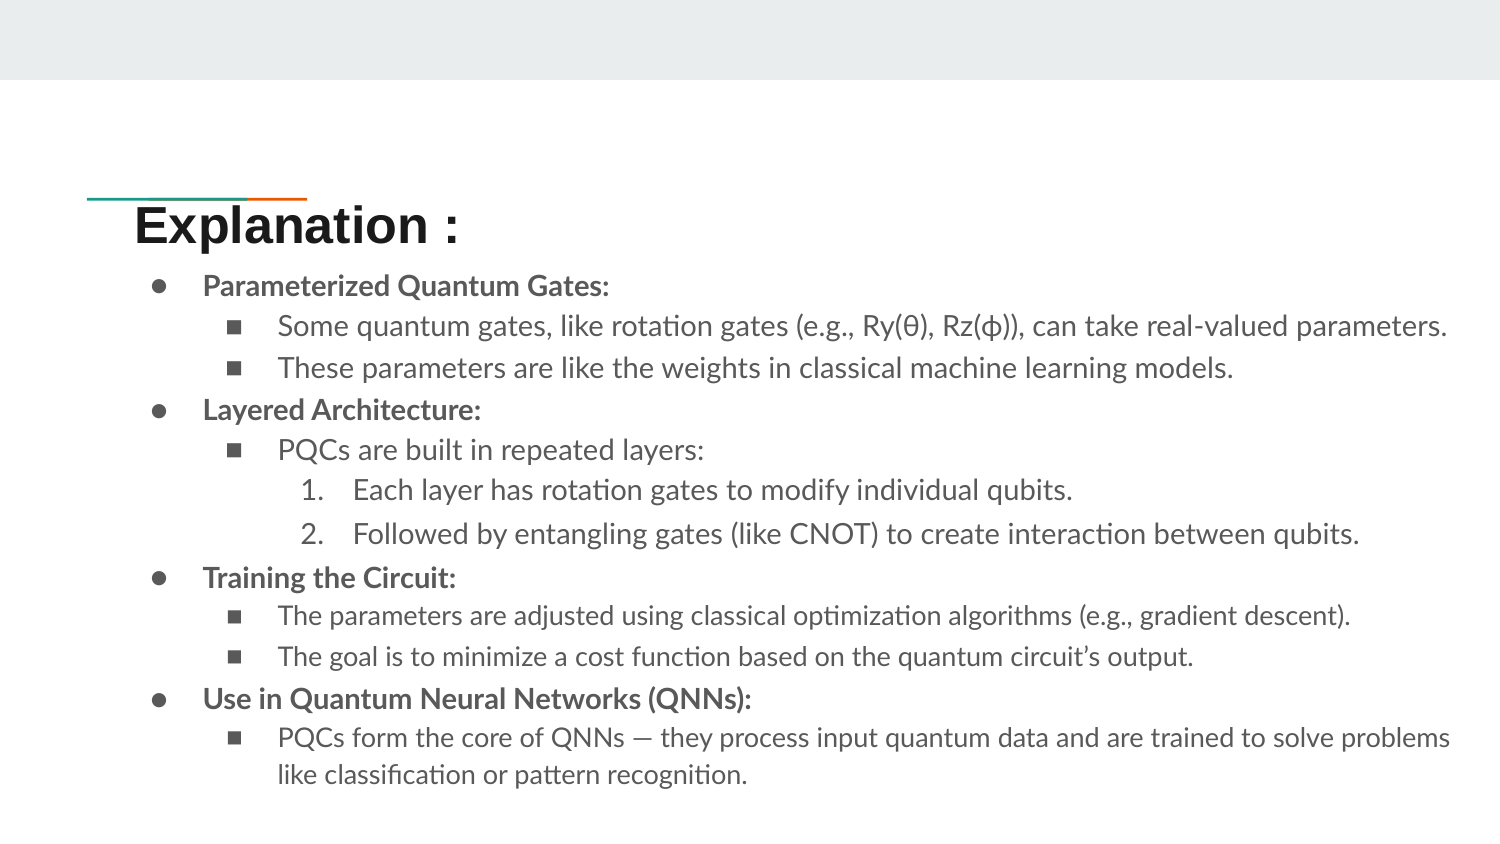

# Explanation :
Parameterized Quantum Gates:
Some quantum gates, like rotation gates (e.g., Ry(θ), Rz(ϕ)), can take real-valued parameters.
These parameters are like the weights in classical machine learning models.
Layered Architecture:
PQCs are built in repeated layers:
Each layer has rotation gates to modify individual qubits.
Followed by entangling gates (like CNOT) to create interaction between qubits.
Training the Circuit:
The parameters are adjusted using classical optimization algorithms (e.g., gradient descent).
The goal is to minimize a cost function based on the quantum circuit’s output.
Use in Quantum Neural Networks (QNNs):
PQCs form the core of QNNs — they process input quantum data and are trained to solve problems like classification or pattern recognition.